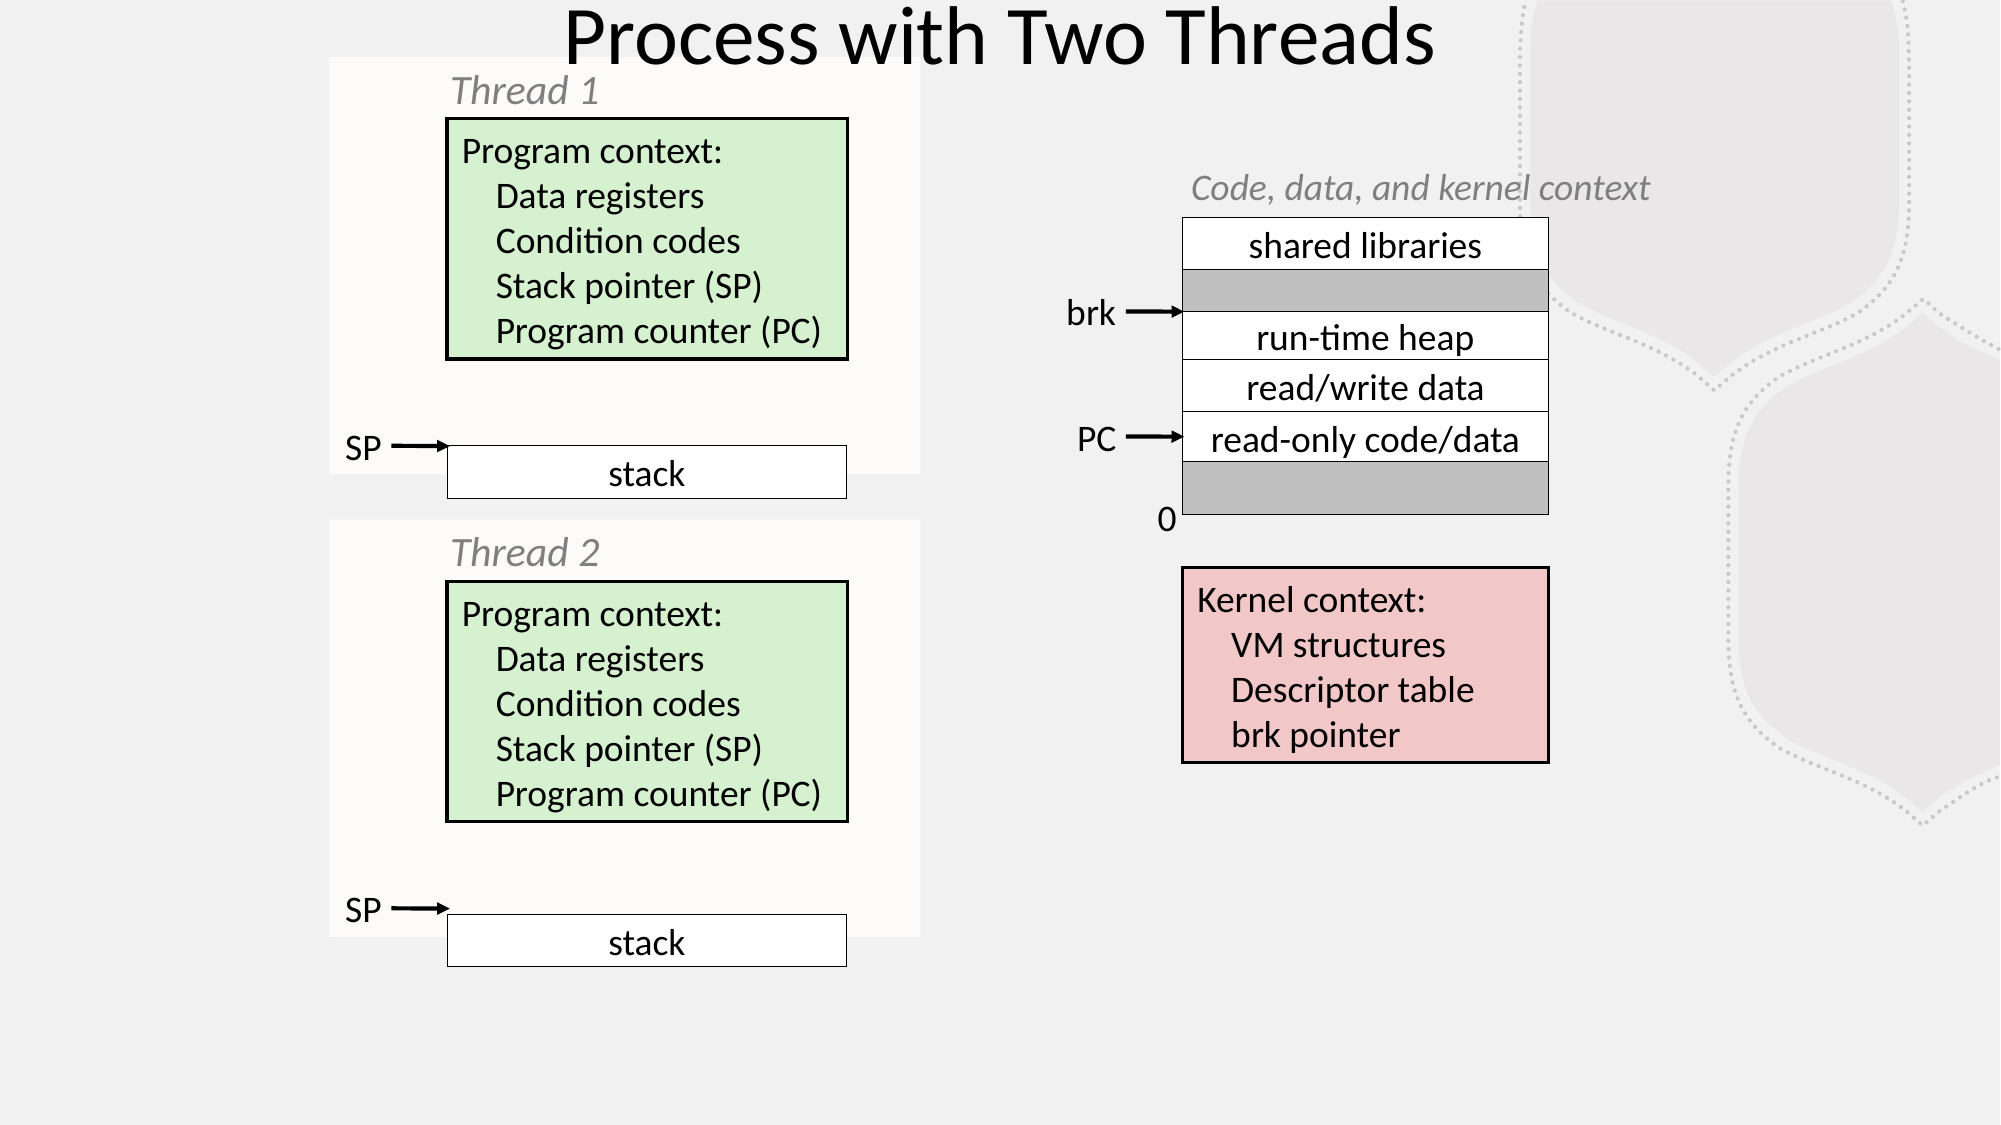

Process with Two Threads
Thread 1

Program context:
    Data registers
    Condition codes
    Stack pointer (SP)
    Program counter (PC)
Code, data, and kernel context
shared libraries

brk

run-time heap
read/write data
PC
read-only code/data
SP

stack

0
Thread 2

Kernel context:
    VM structures
    Descriptor table
    brk pointer
Program context:
    Data registers
    Condition codes
    Stack pointer (SP)
    Program counter (PC)
SP

stack